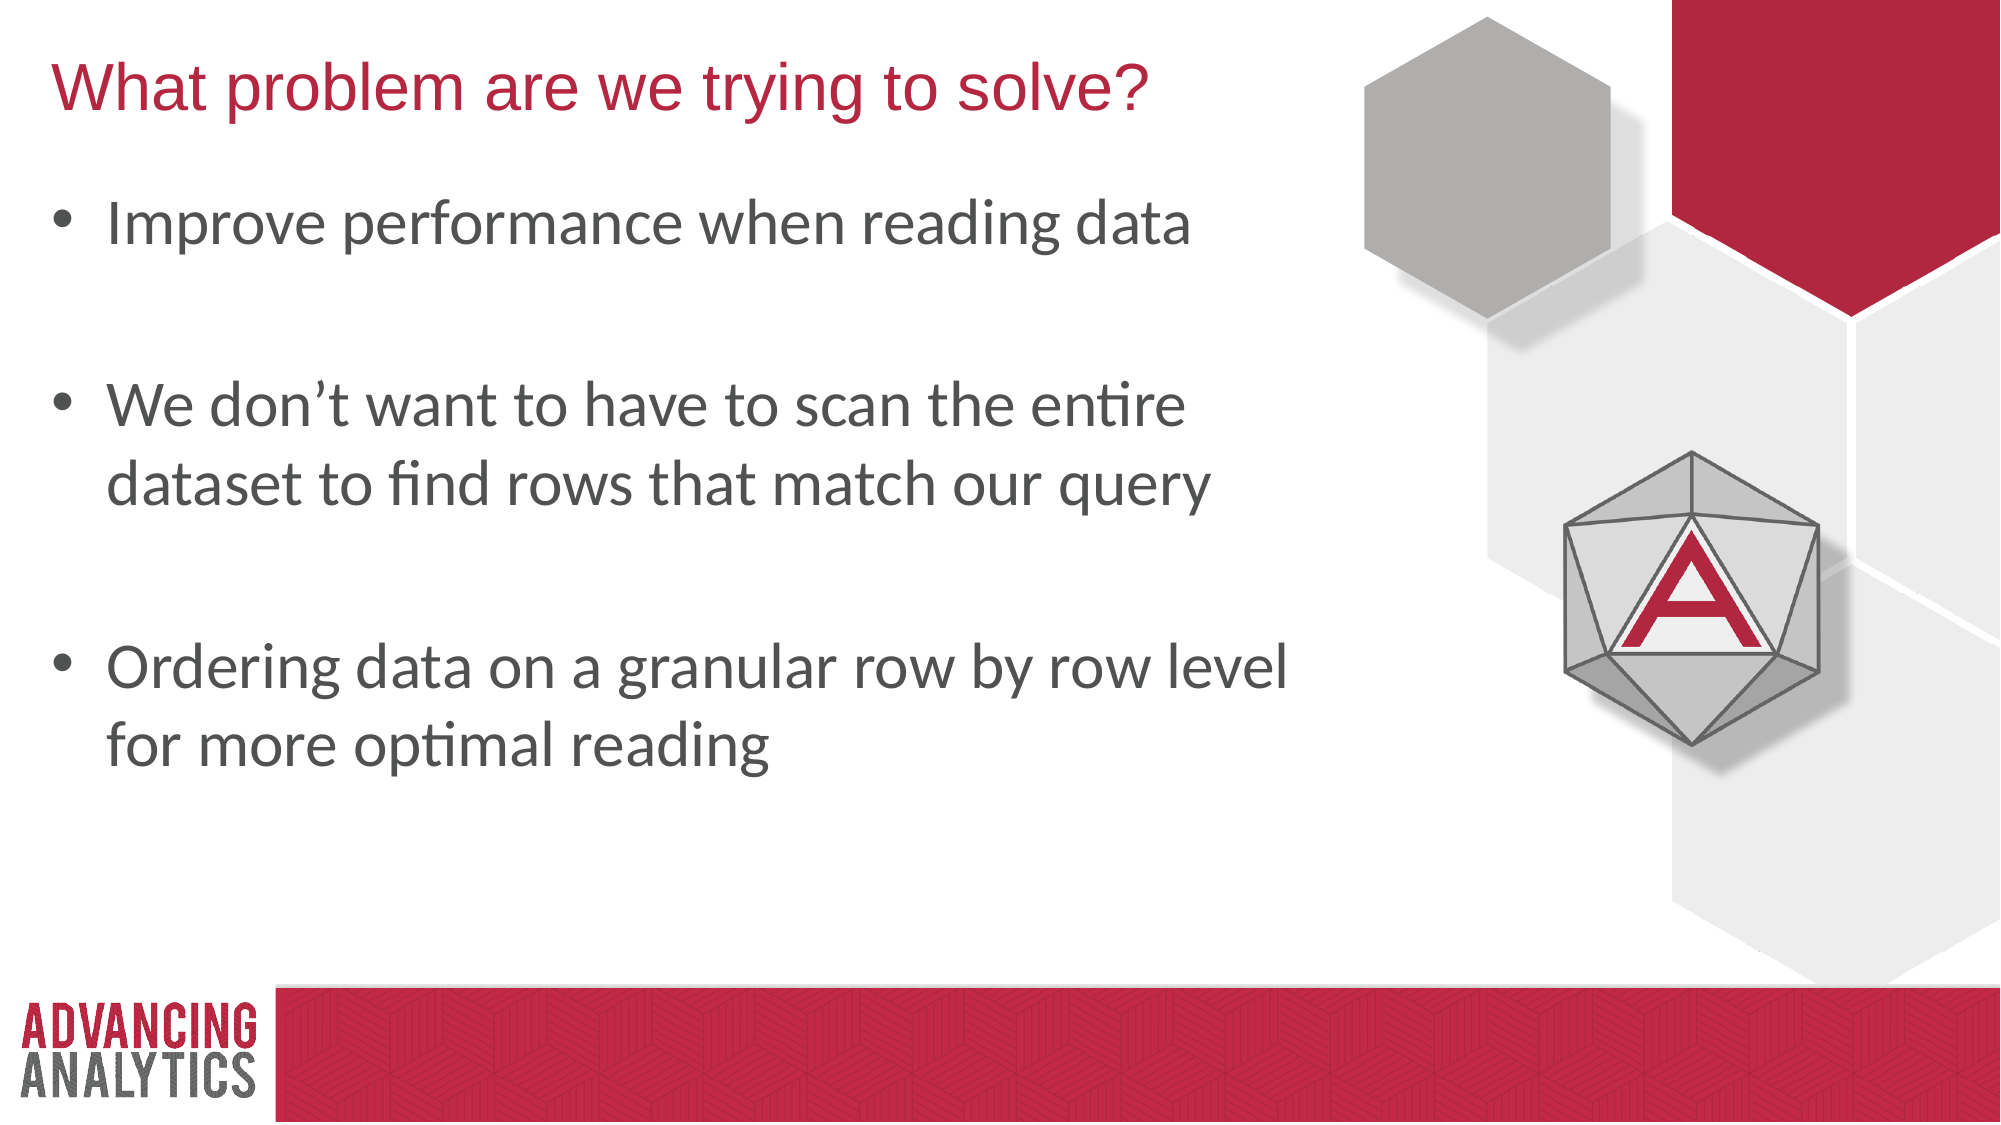

# What problem are we trying to solve?
Improve performance when reading data

We don’t want to have to scan the entire dataset to find rows that match our query

Ordering data on a granular row by row level for more optimal reading